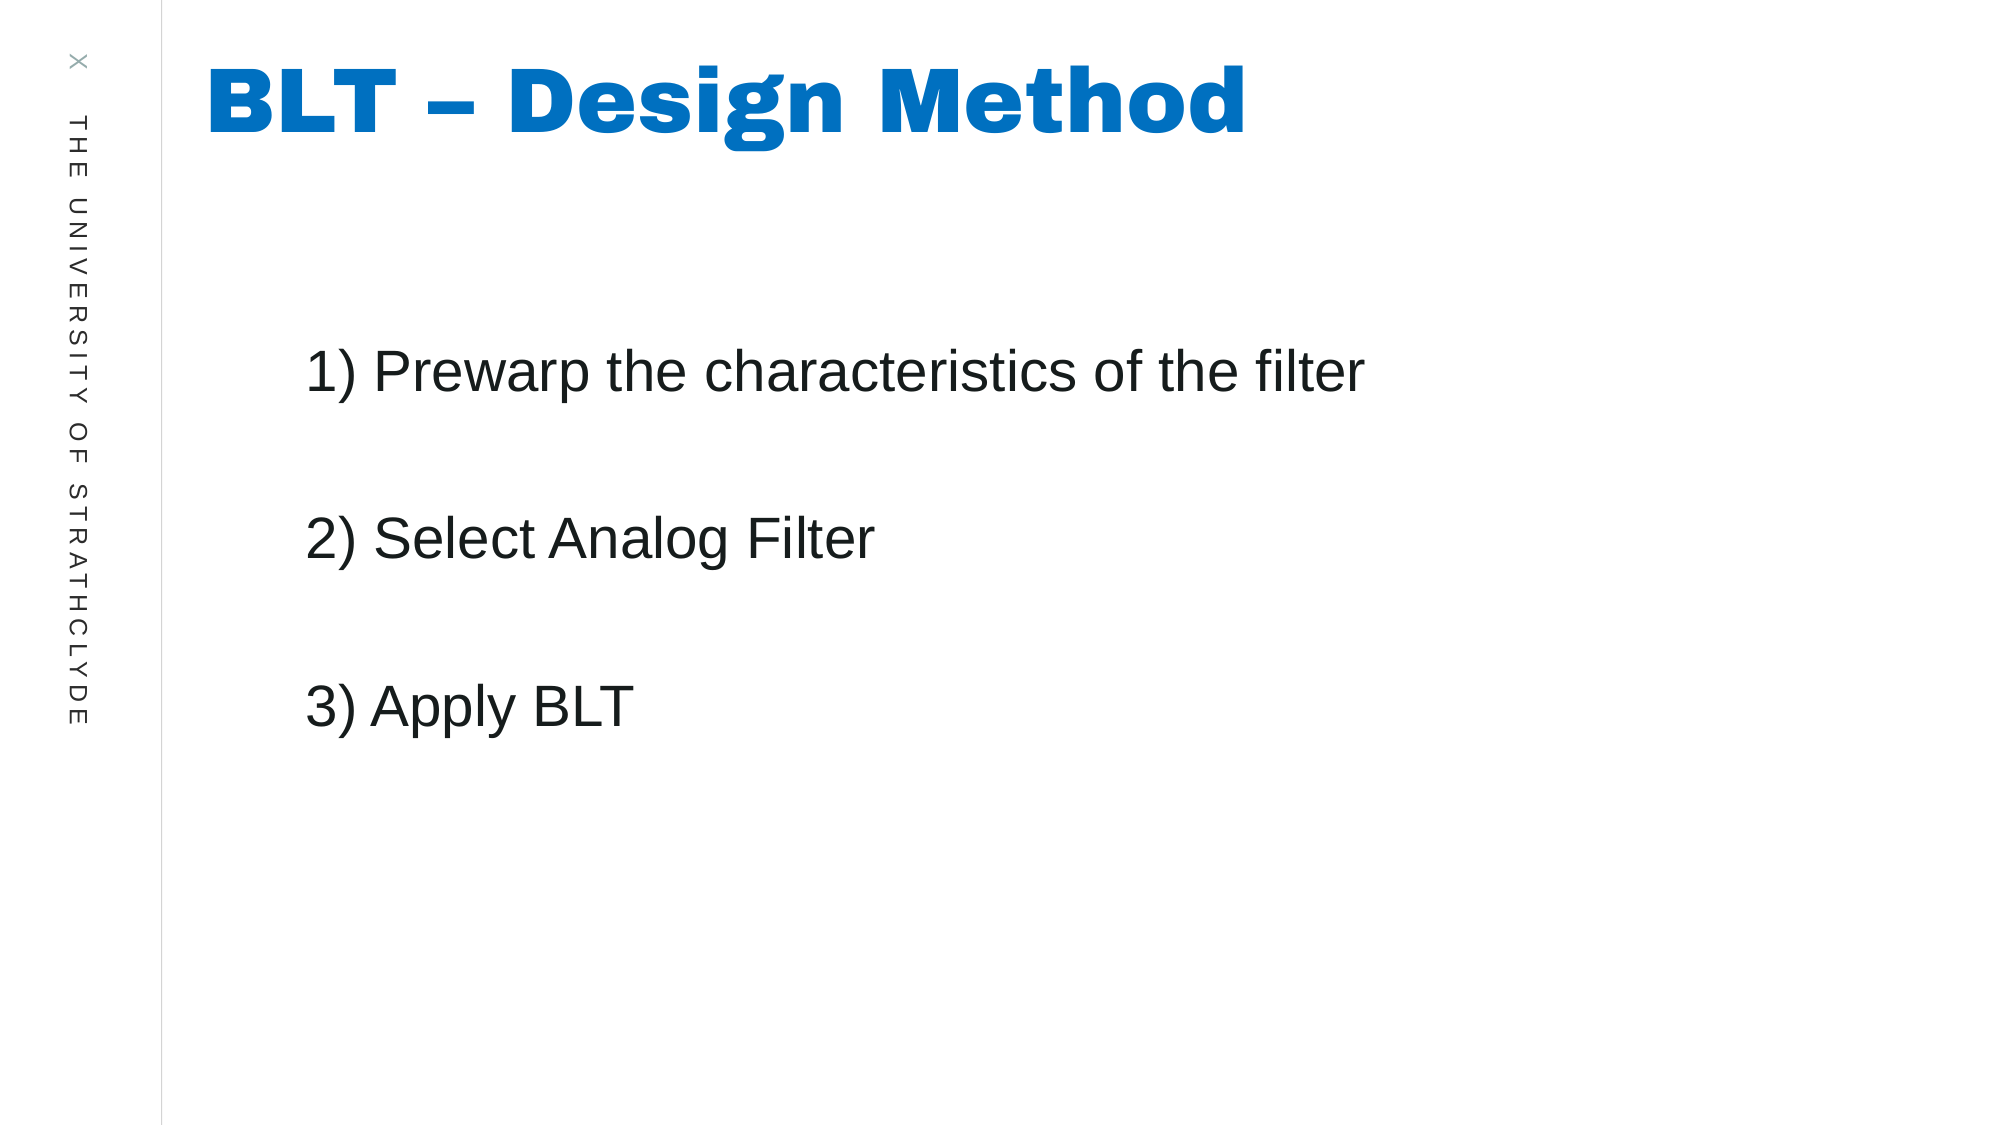

BLT – Design Method

	1) Prewarp the characteristics of the filter

	2) Select Analog Filter

	3) Apply BLT